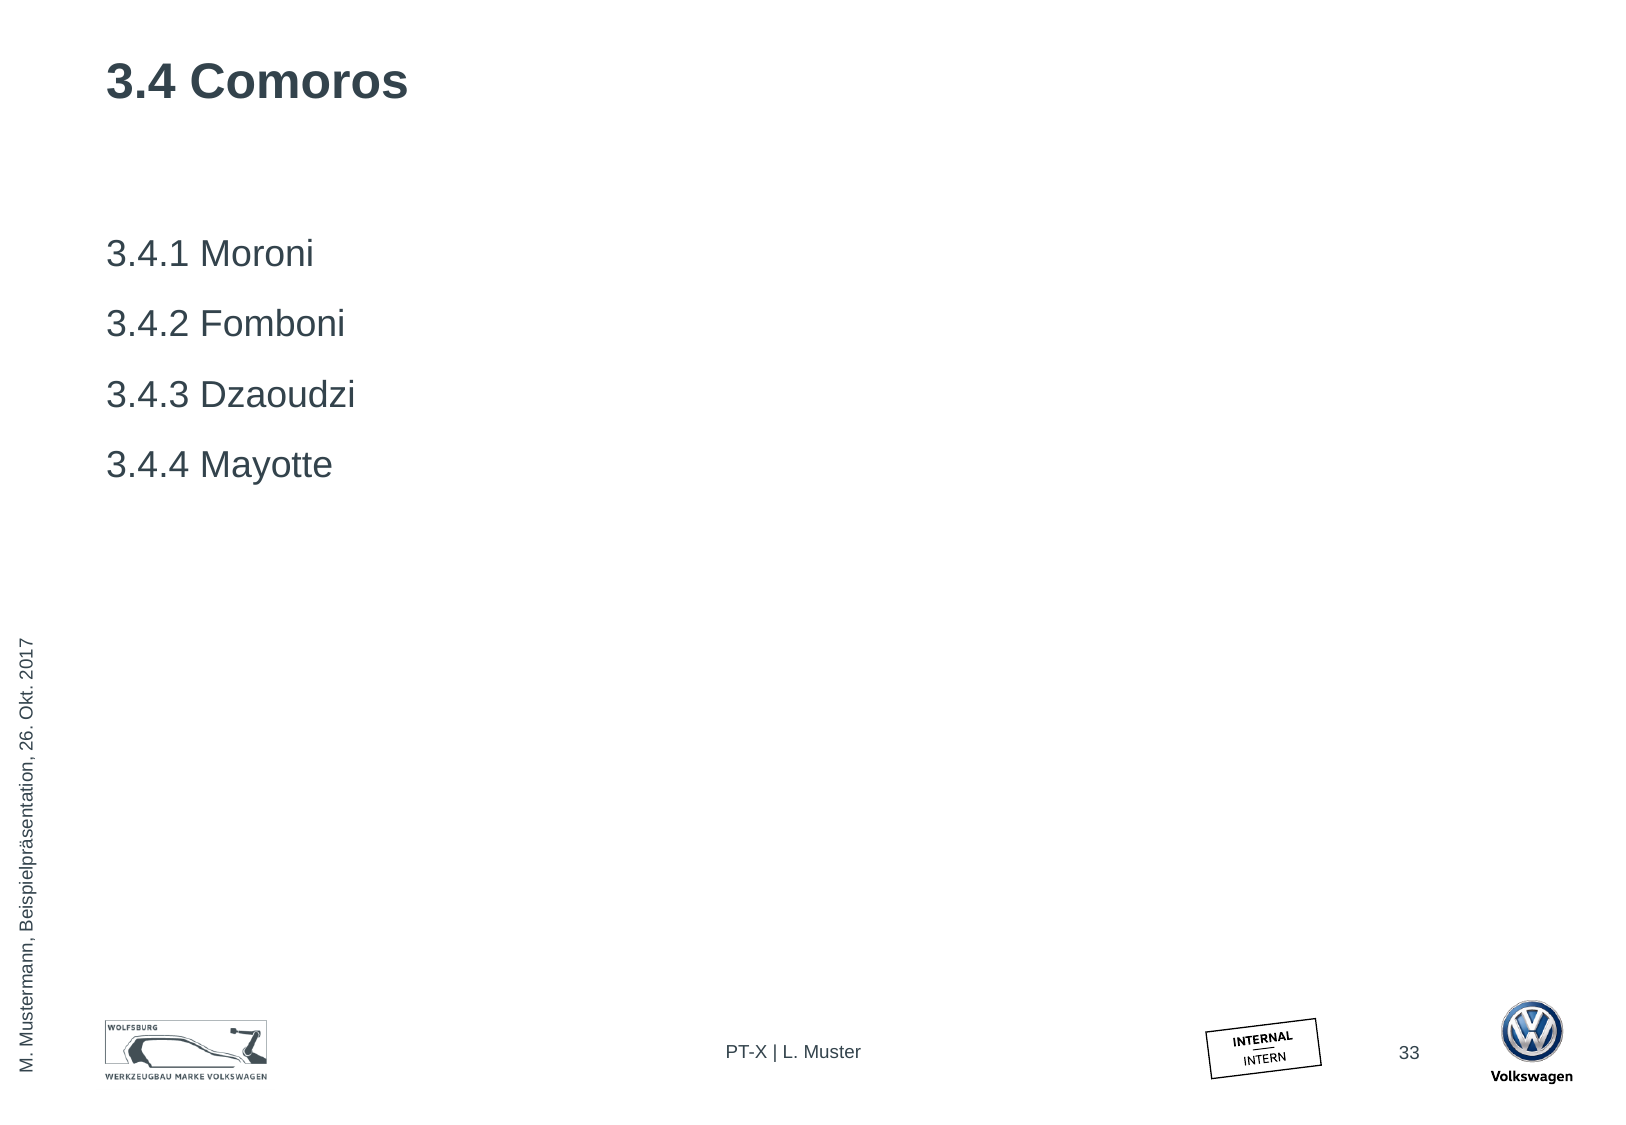

# 3.4 Comoros
3.4.1 Moroni
3.4.2 Fomboni
3.4.3 Dzaoudzi
3.4.4 Mayotte